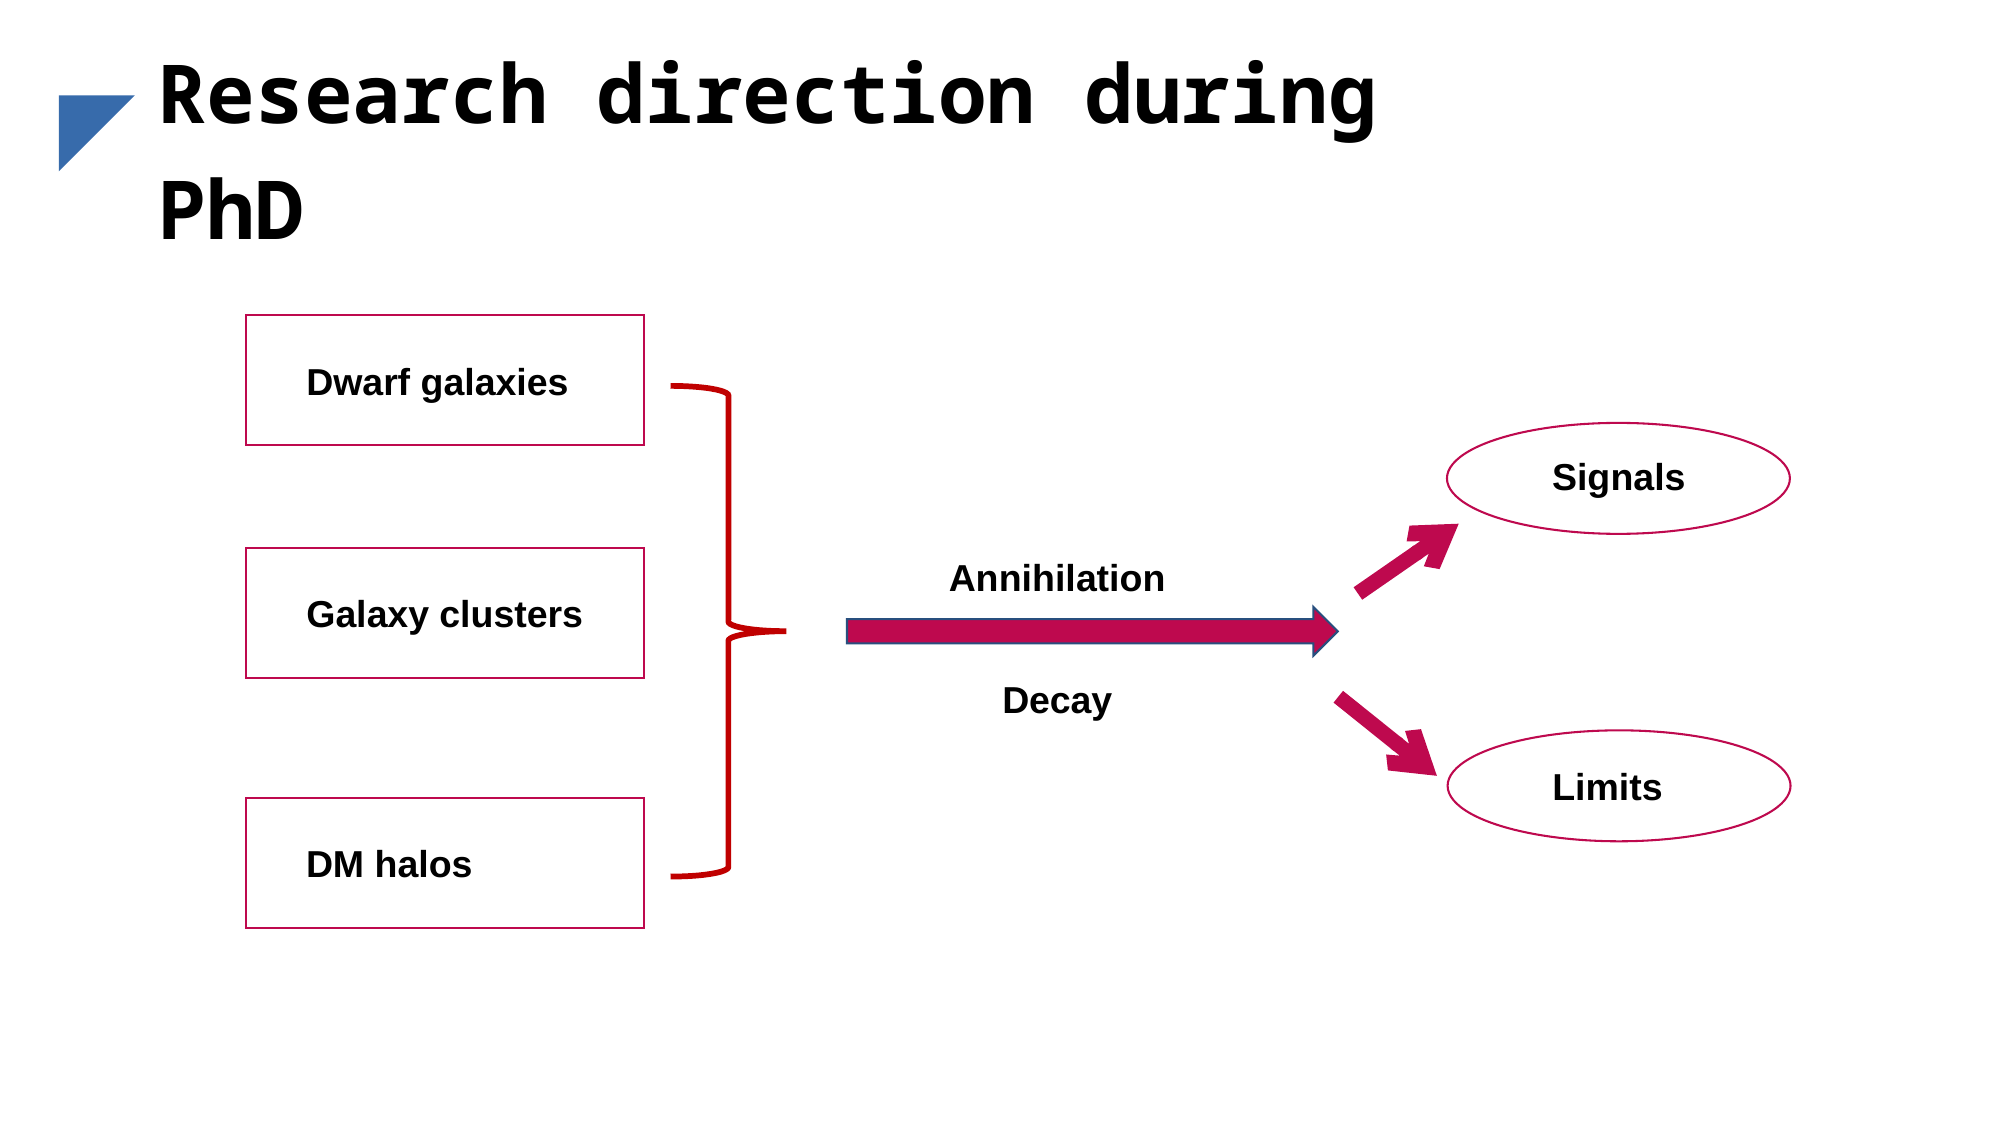

# Research direction during PhD

Dwarf galaxies

Signals
Annihilation

Galaxy clusters

Decay

Limits

DM halos